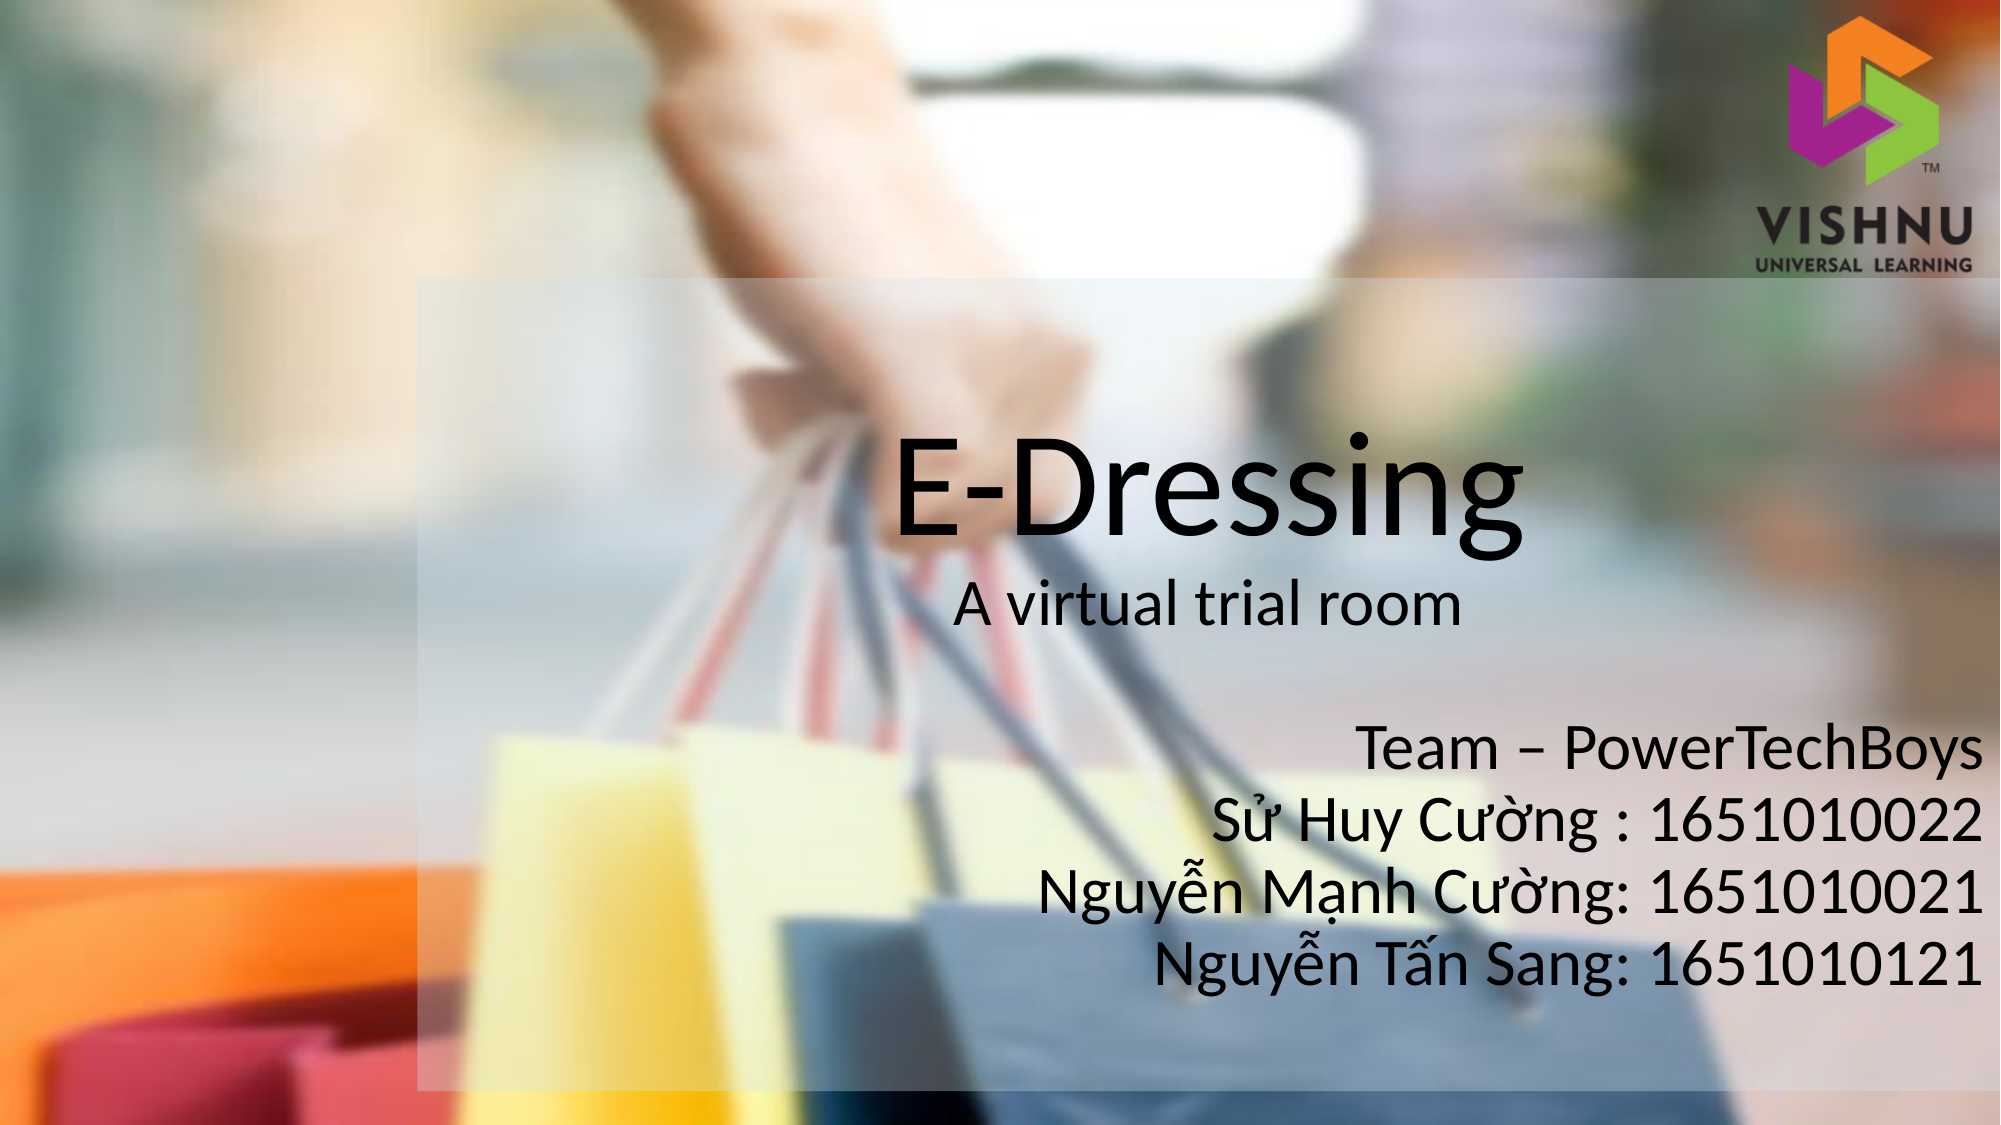

E-Dressing
A virtual trial room

Team – PowerTechBoys
Sử Huy Cường : 1651010022
Nguyễn Mạnh Cường: 1651010021
Nguyễn Tấn Sang: 1651010121